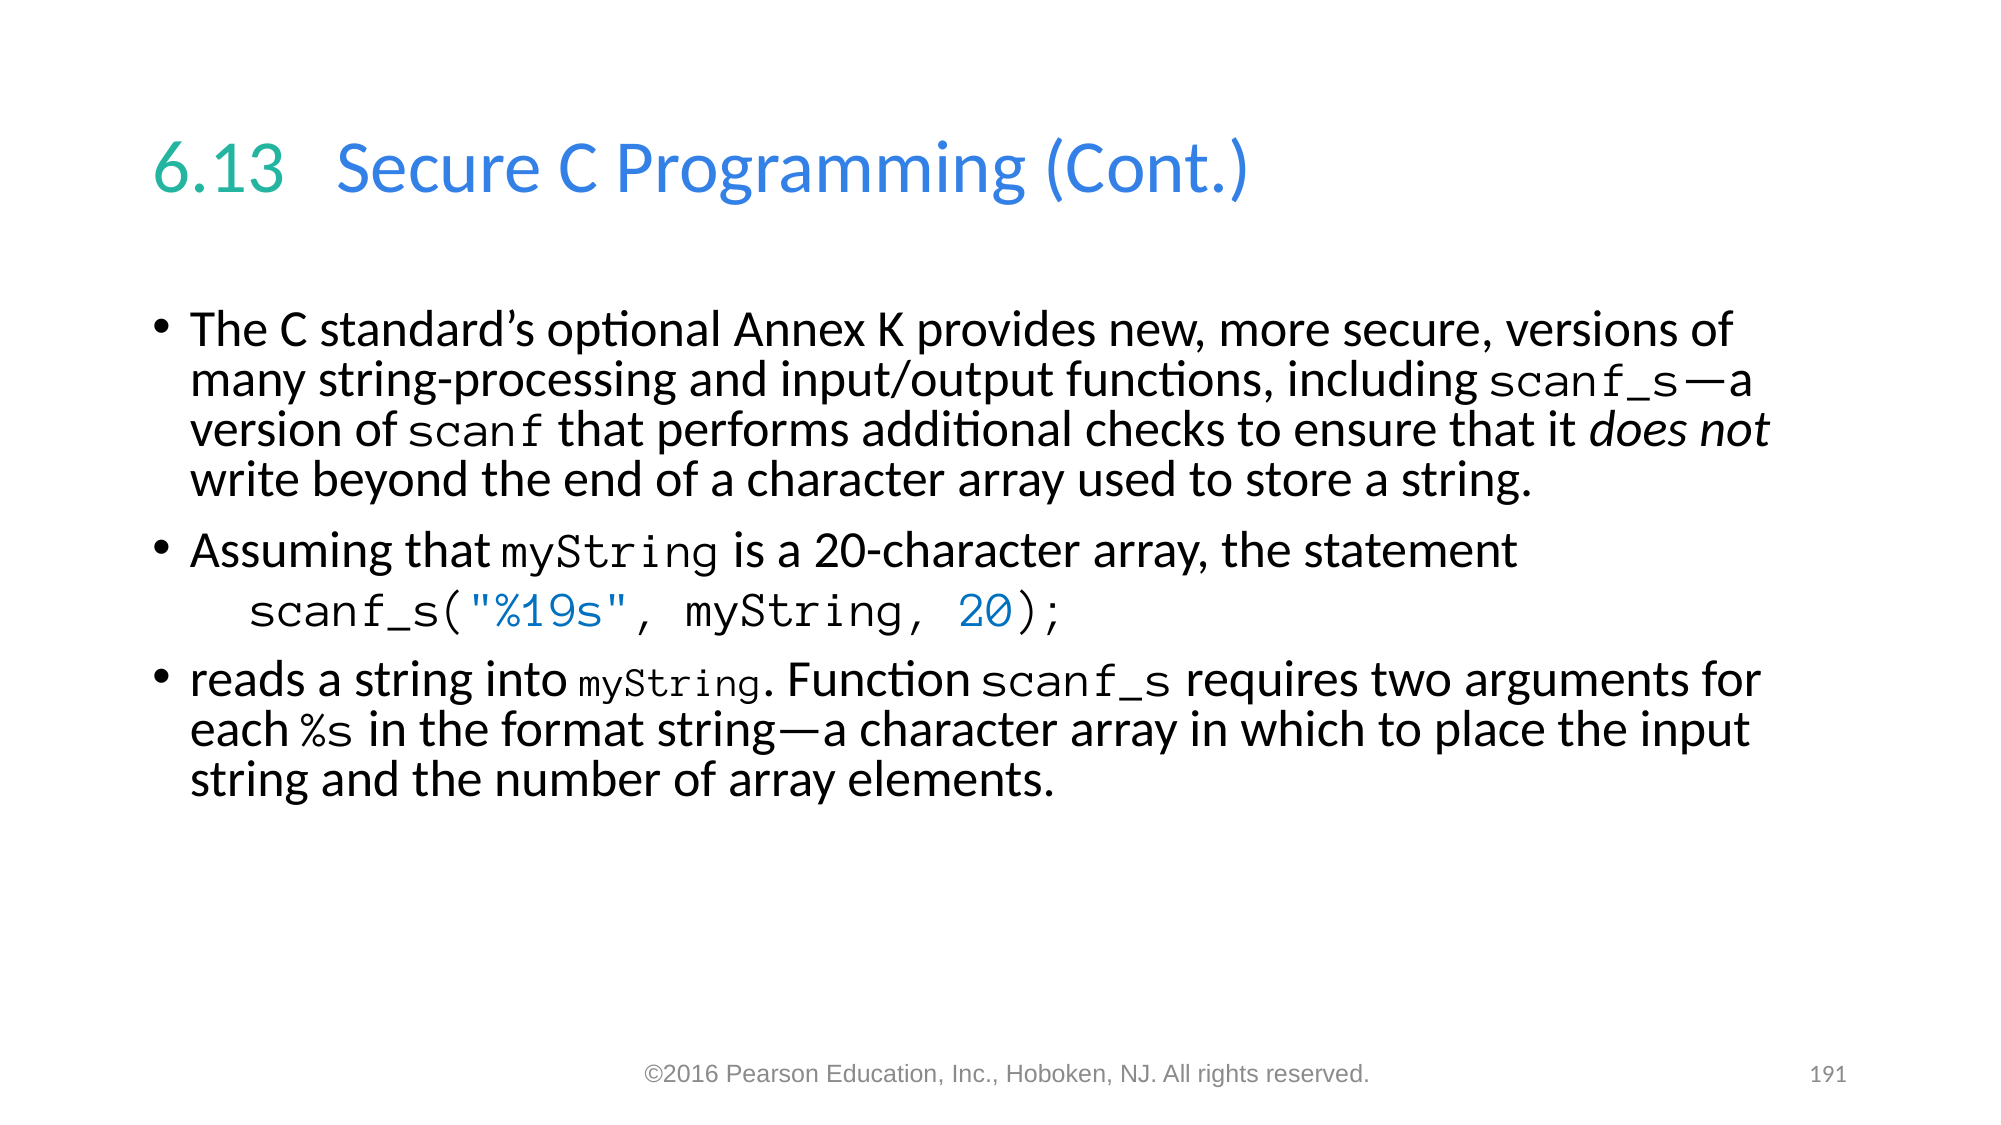

# 6.13   Secure C Programming (Cont.)
The C standard’s optional Annex K provides new, more secure, versions of many string-processing and input/output functions, including scanf_s—a version of scanf that performs additional checks to ensure that it does not write beyond the end of a character array used to store a string.
Assuming that myString is a 20-character array, the statement
scanf_s("%19s", myString, 20);
reads a string into myString. Function scanf_s requires two arguments for each %s in the format string—a character array in which to place the input string and the number of array elements.
191
©2016 Pearson Education, Inc., Hoboken, NJ. All rights reserved.